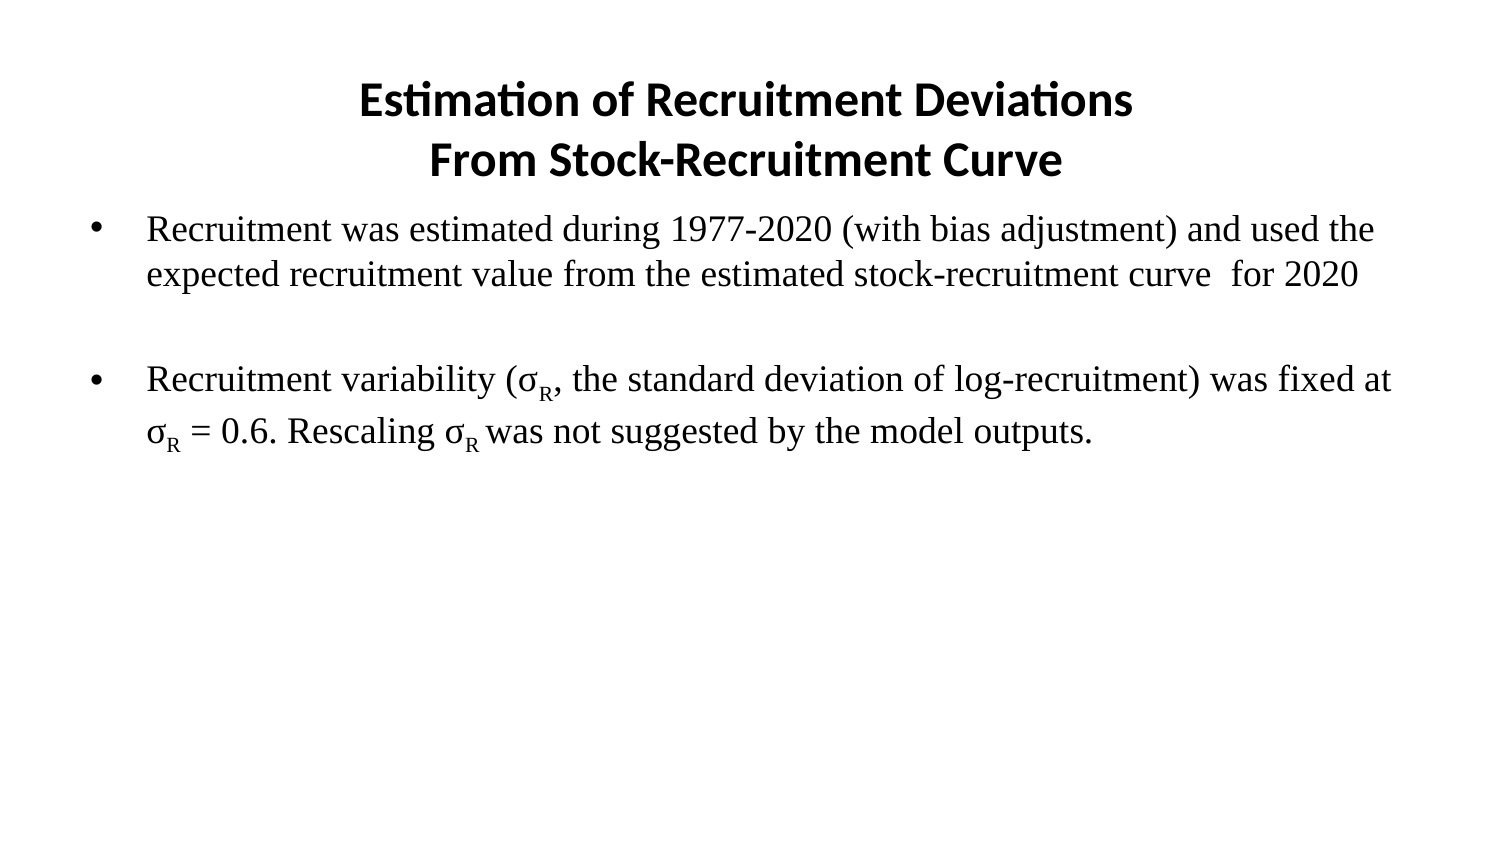

# Estimation of Recruitment Deviations From Stock-Recruitment Curve
Recruitment was estimated during 1977-2020 (with bias adjustment) and used the expected recruitment value from the estimated stock-recruitment curve  for 2020

Recruitment variability (σR, the standard deviation of log-recruitment) was fixed at σR = 0.6. Rescaling σR was not suggested by the model outputs.